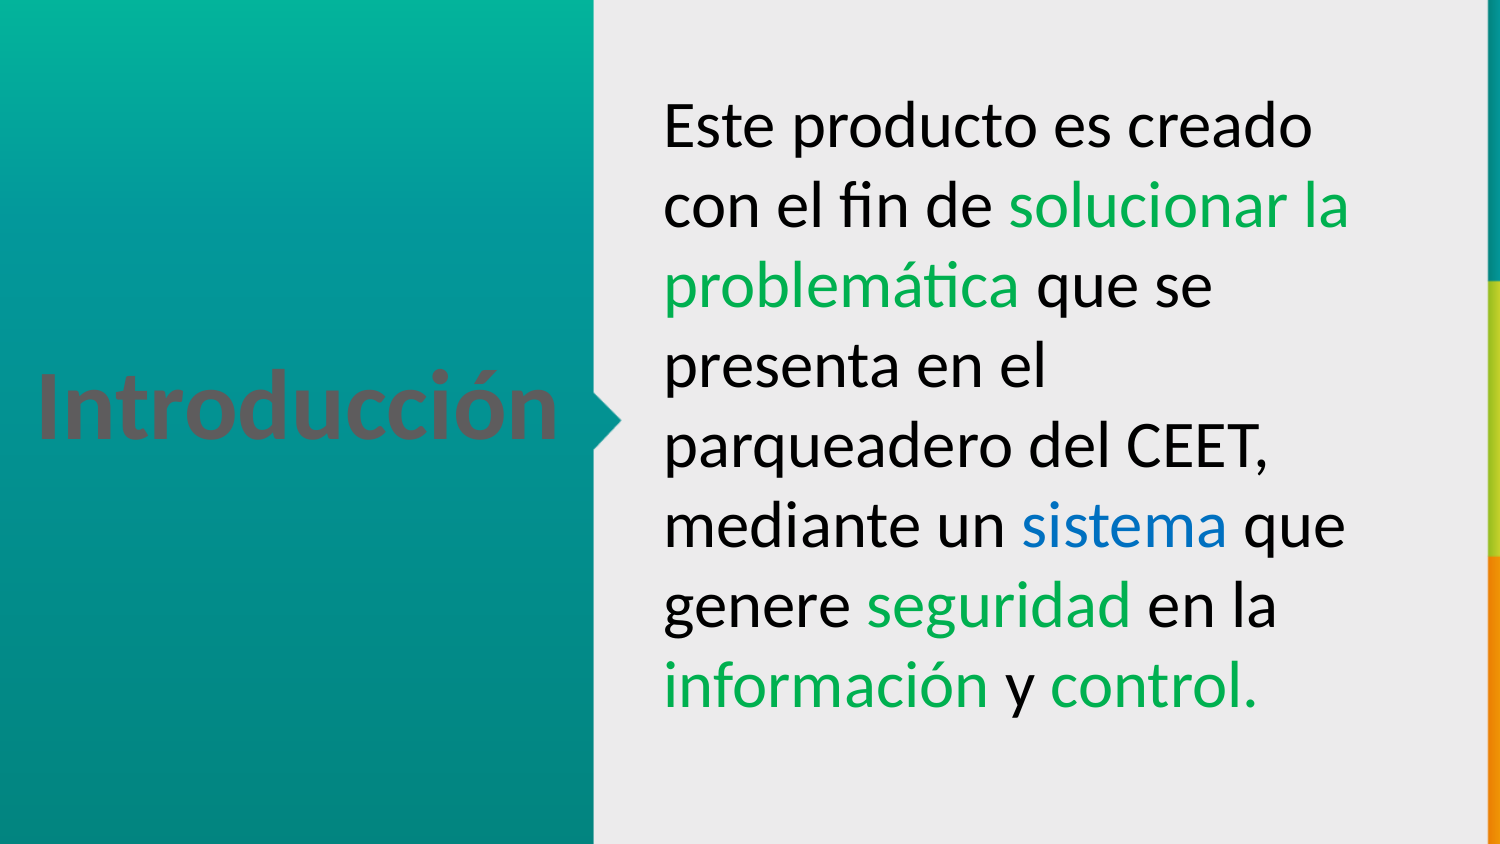

Este producto es creado con el fin de solucionar la problemática que se presenta en el parqueadero del CEET, mediante un sistema que genere seguridad en la información y control.
Introducción